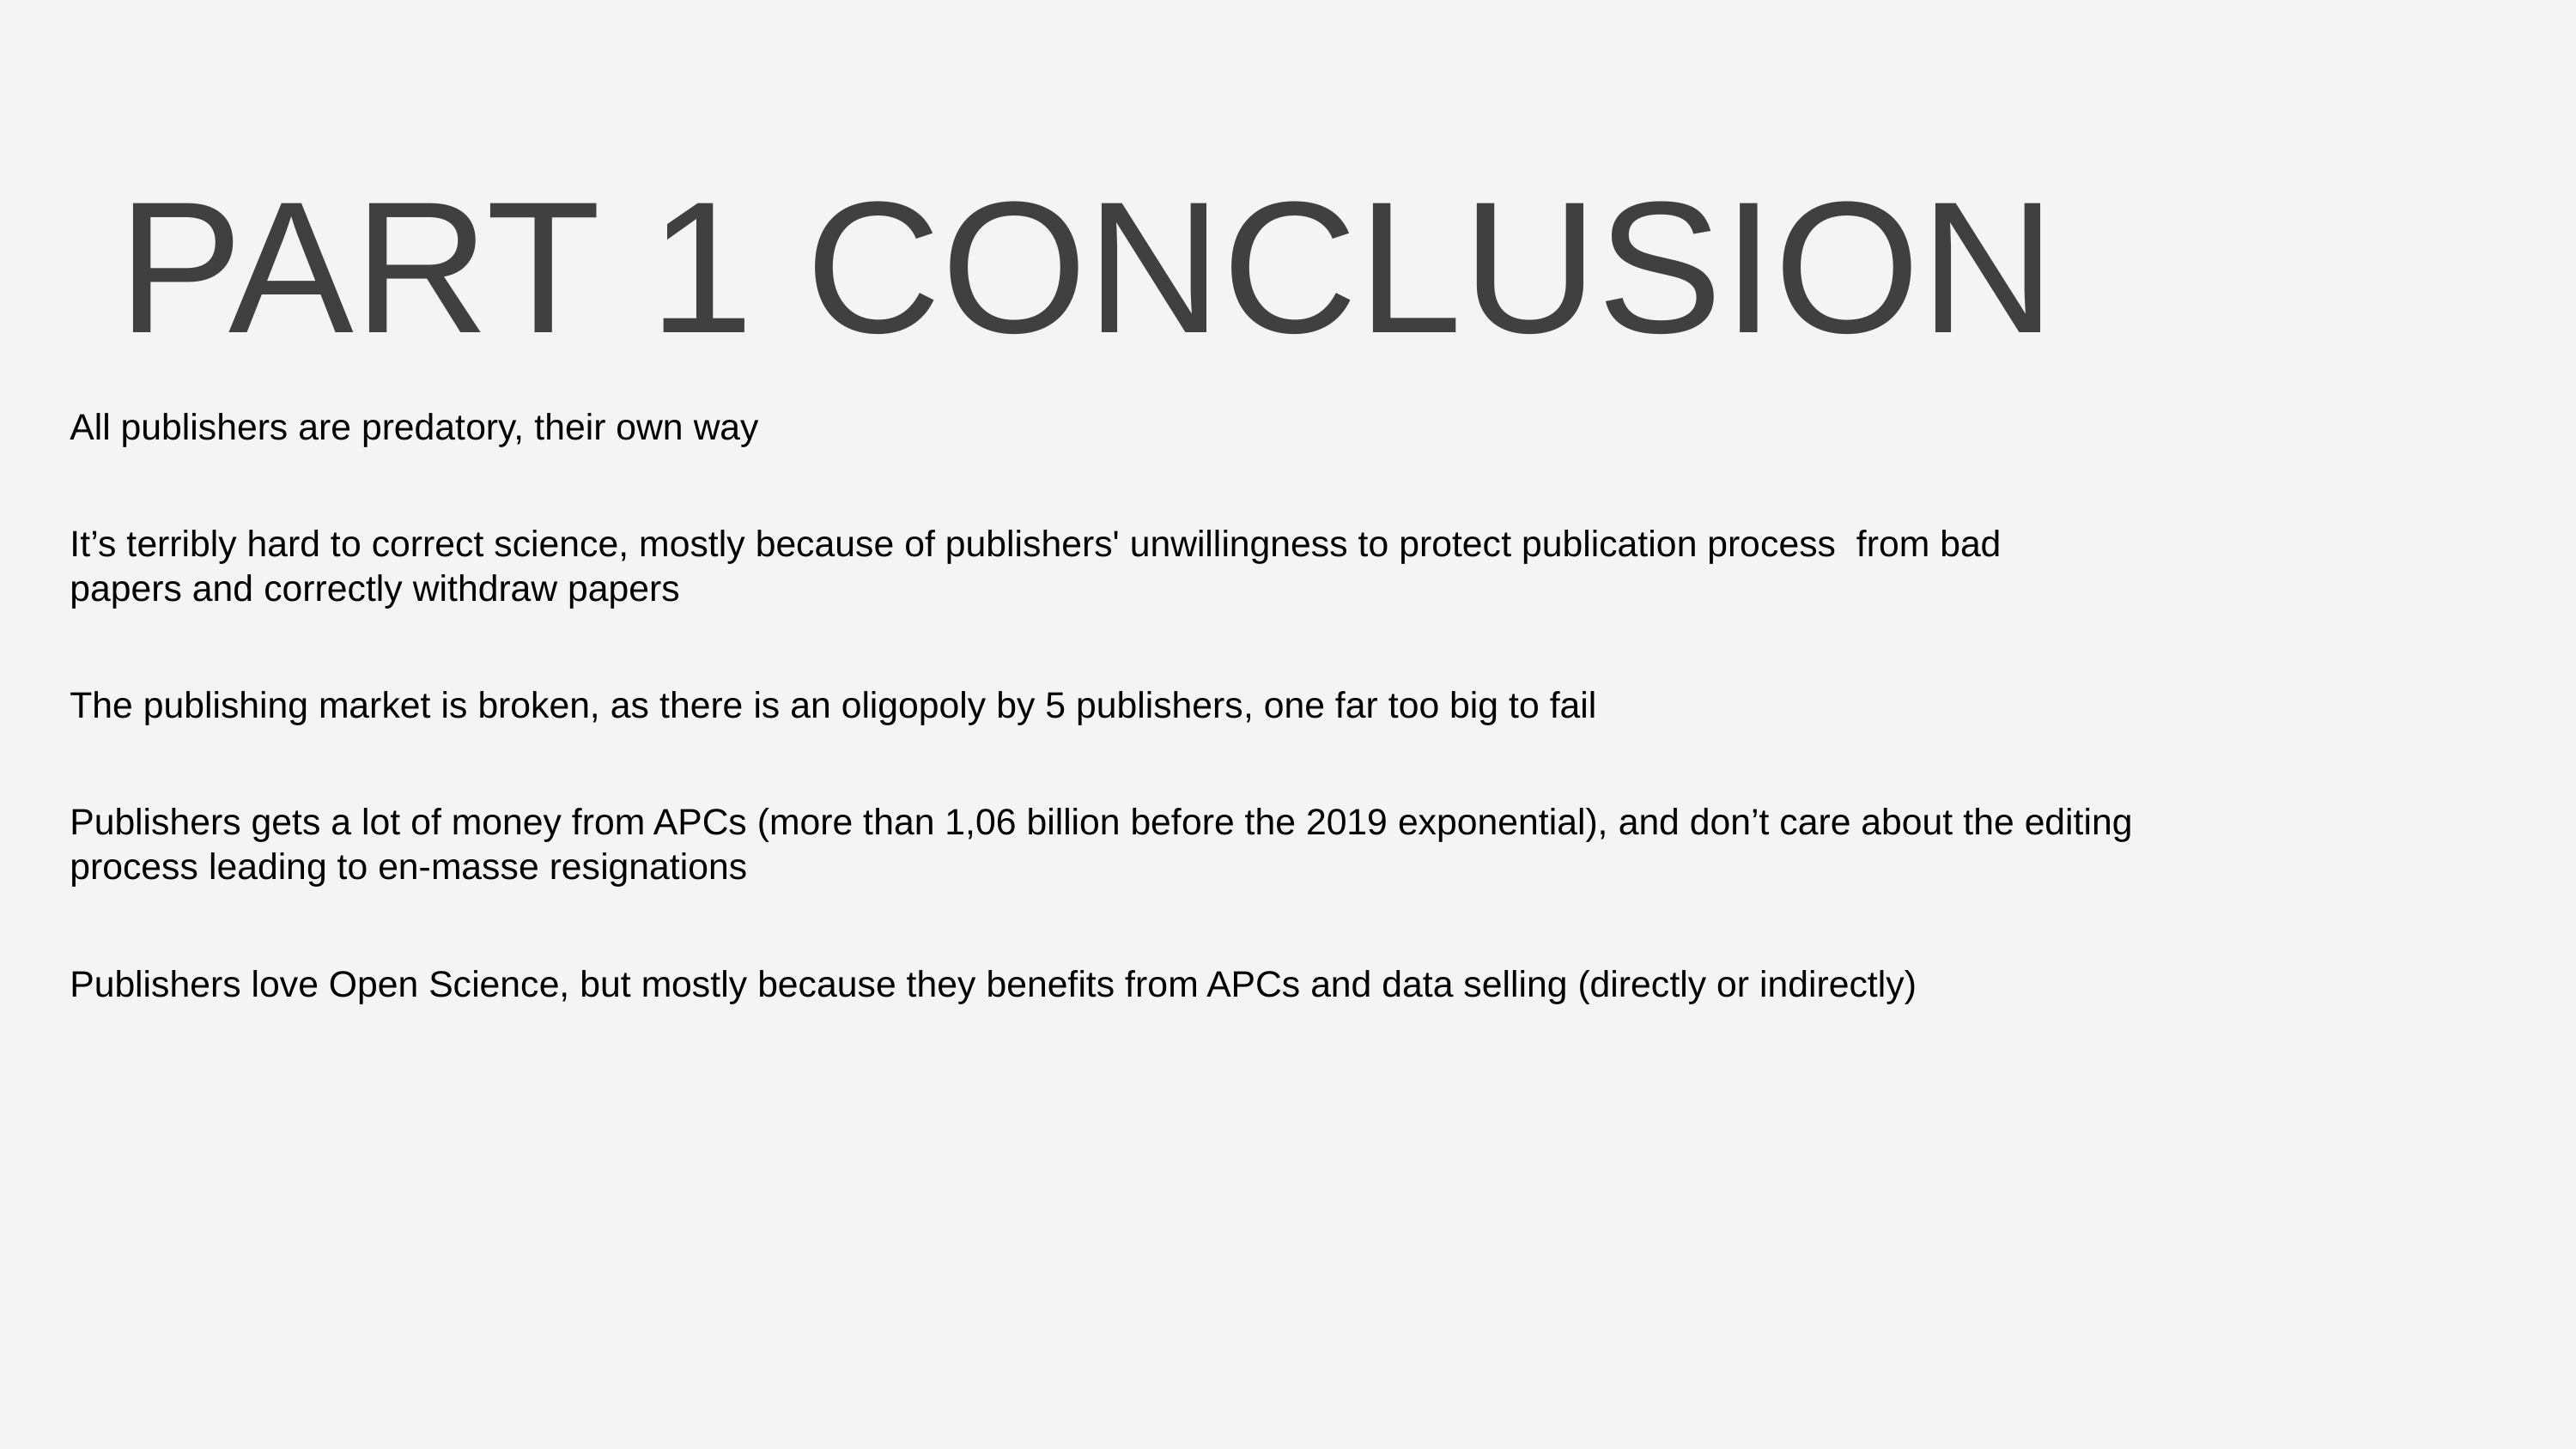

PART 1 CONCLUSION
All publishers are predatory, their own way
It’s terribly hard to correct science, mostly because of publishers' unwillingness to protect publication process  from bad papers and correctly withdraw papers
The publishing market is broken, as there is an oligopoly by 5 publishers, one far too big to fail
Publishers gets a lot of money from APCs (more than 1,06 billion before the 2019 exponential), and don’t care about the editing process leading to en-masse resignations
Publishers love Open Science, but mostly because they benefits from APCs and data selling (directly or indirectly)